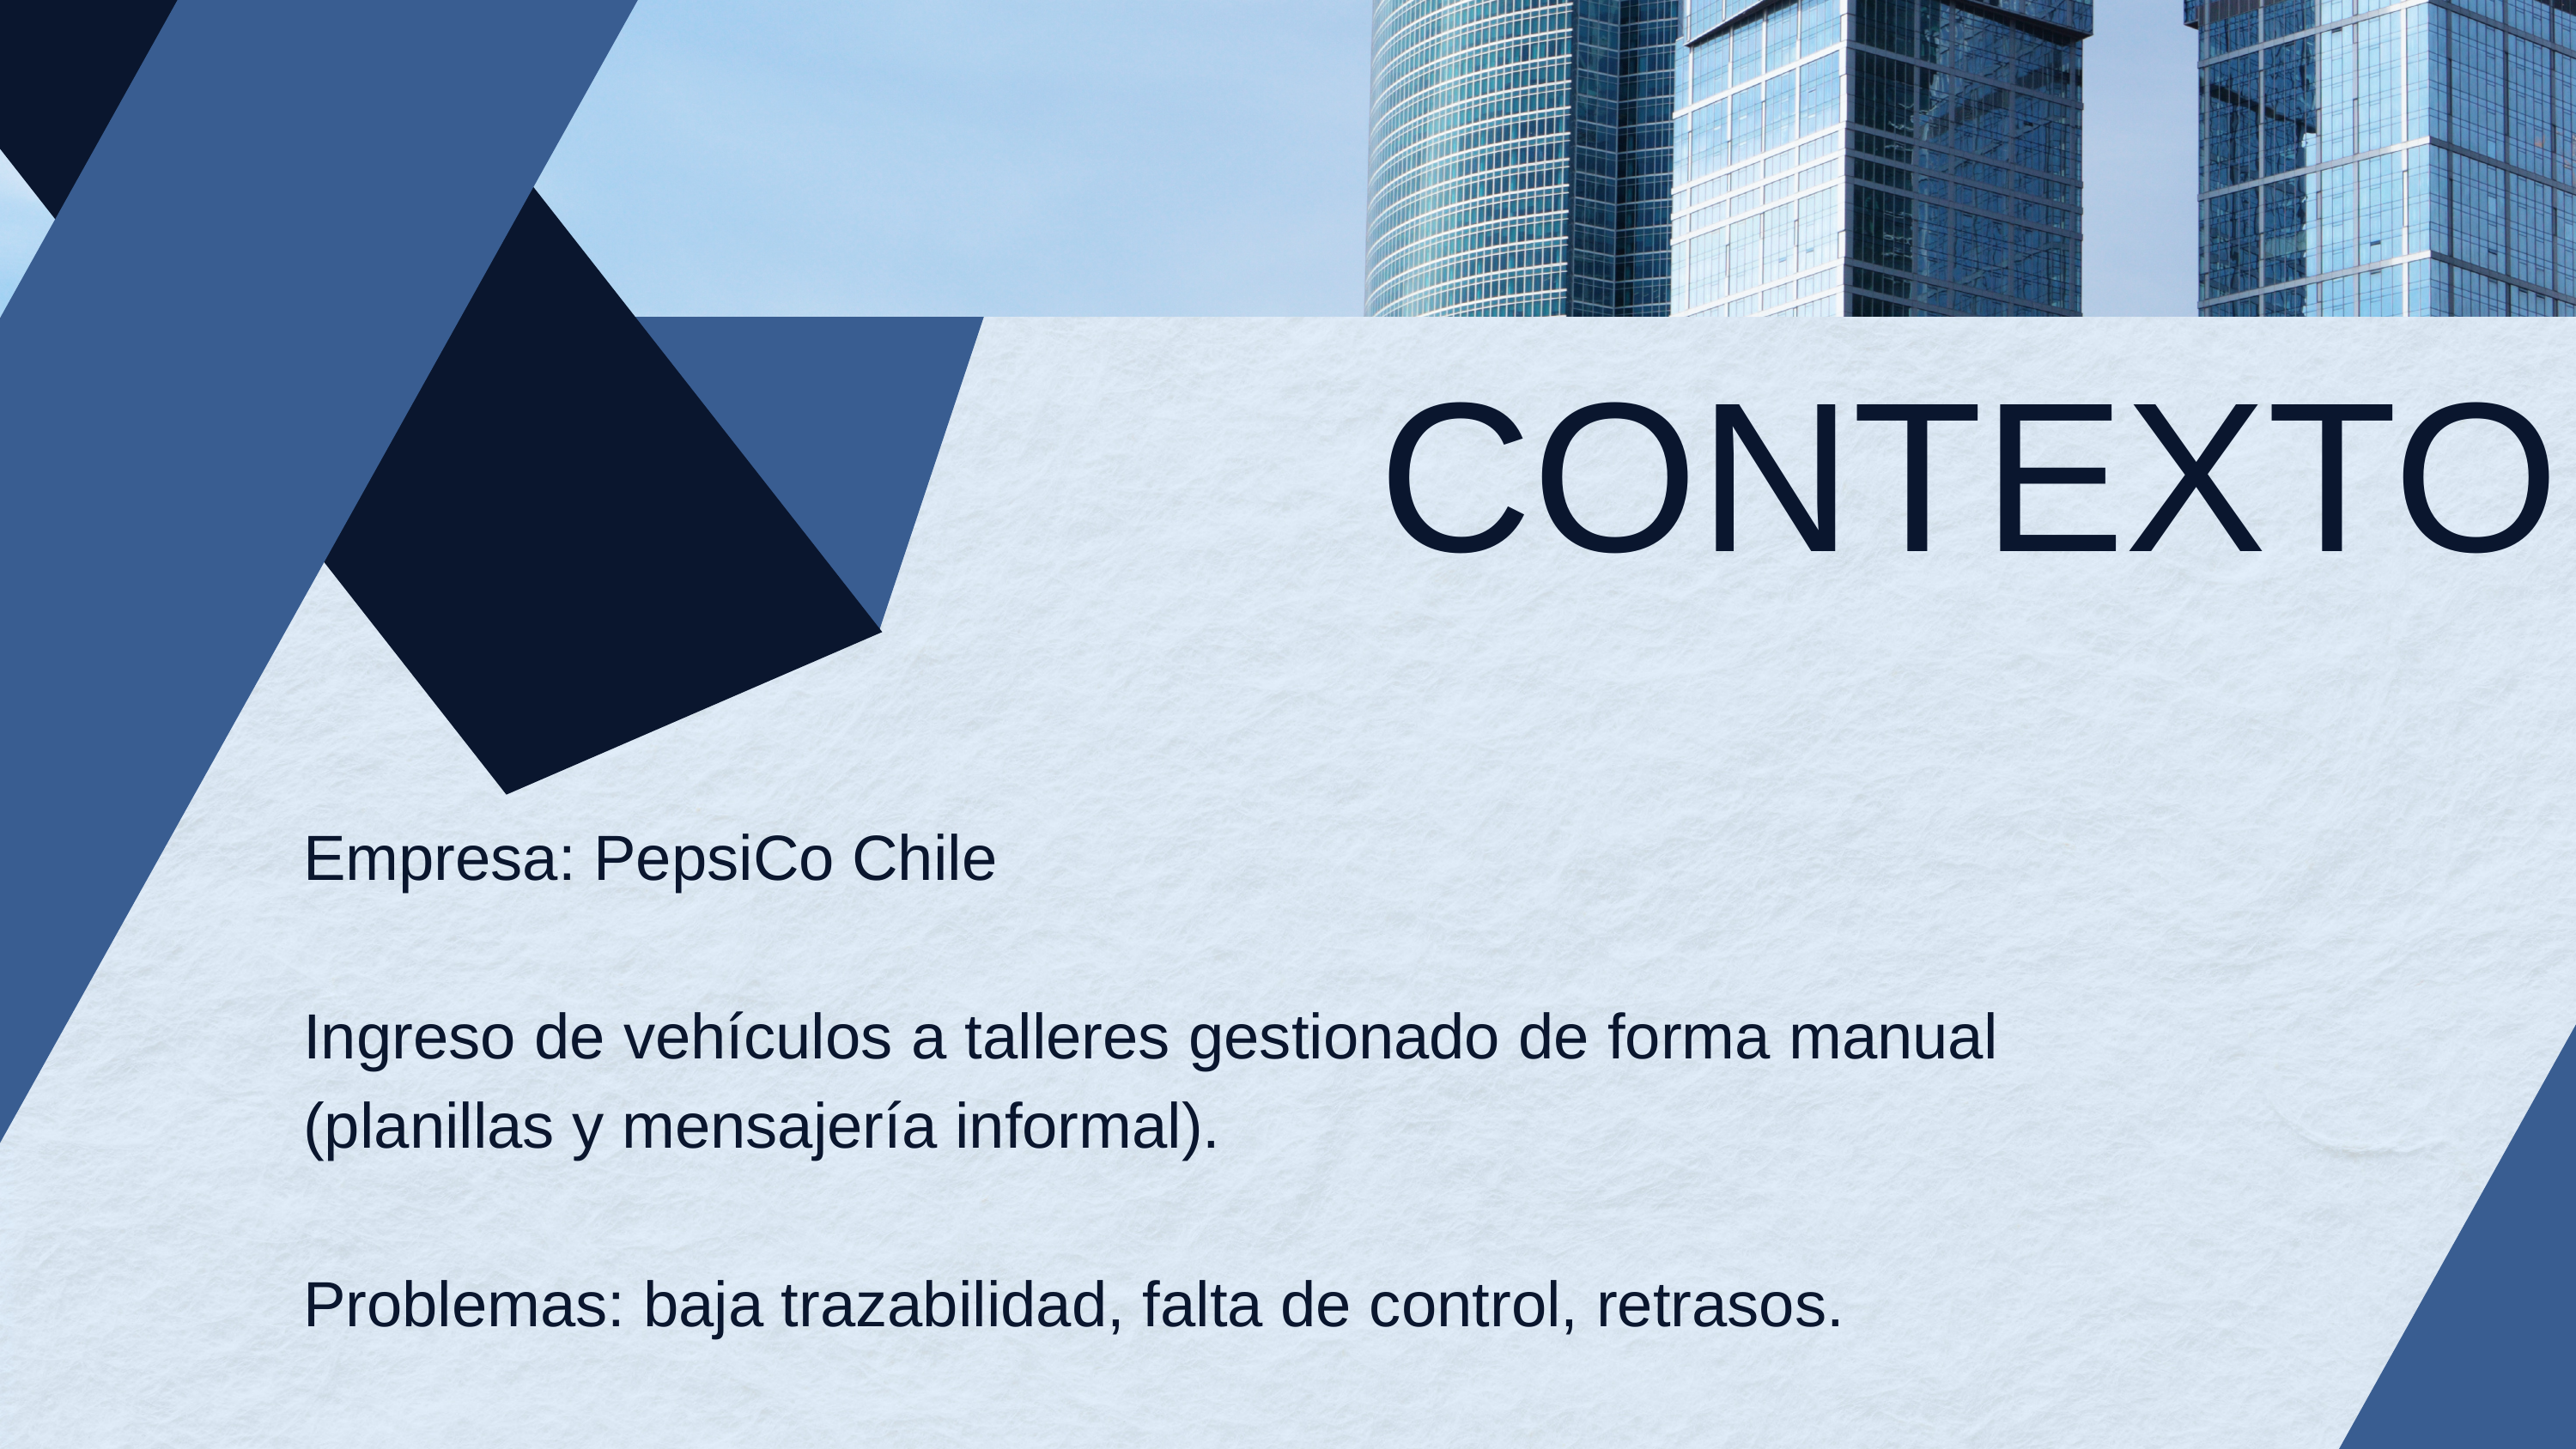

CONTEXTO

Empresa: PepsiCo Chile

Ingreso de vehículos a talleres gestionado de forma manual (planillas y mensajería informal).

Problemas: baja trazabilidad, falta de control, retrasos.